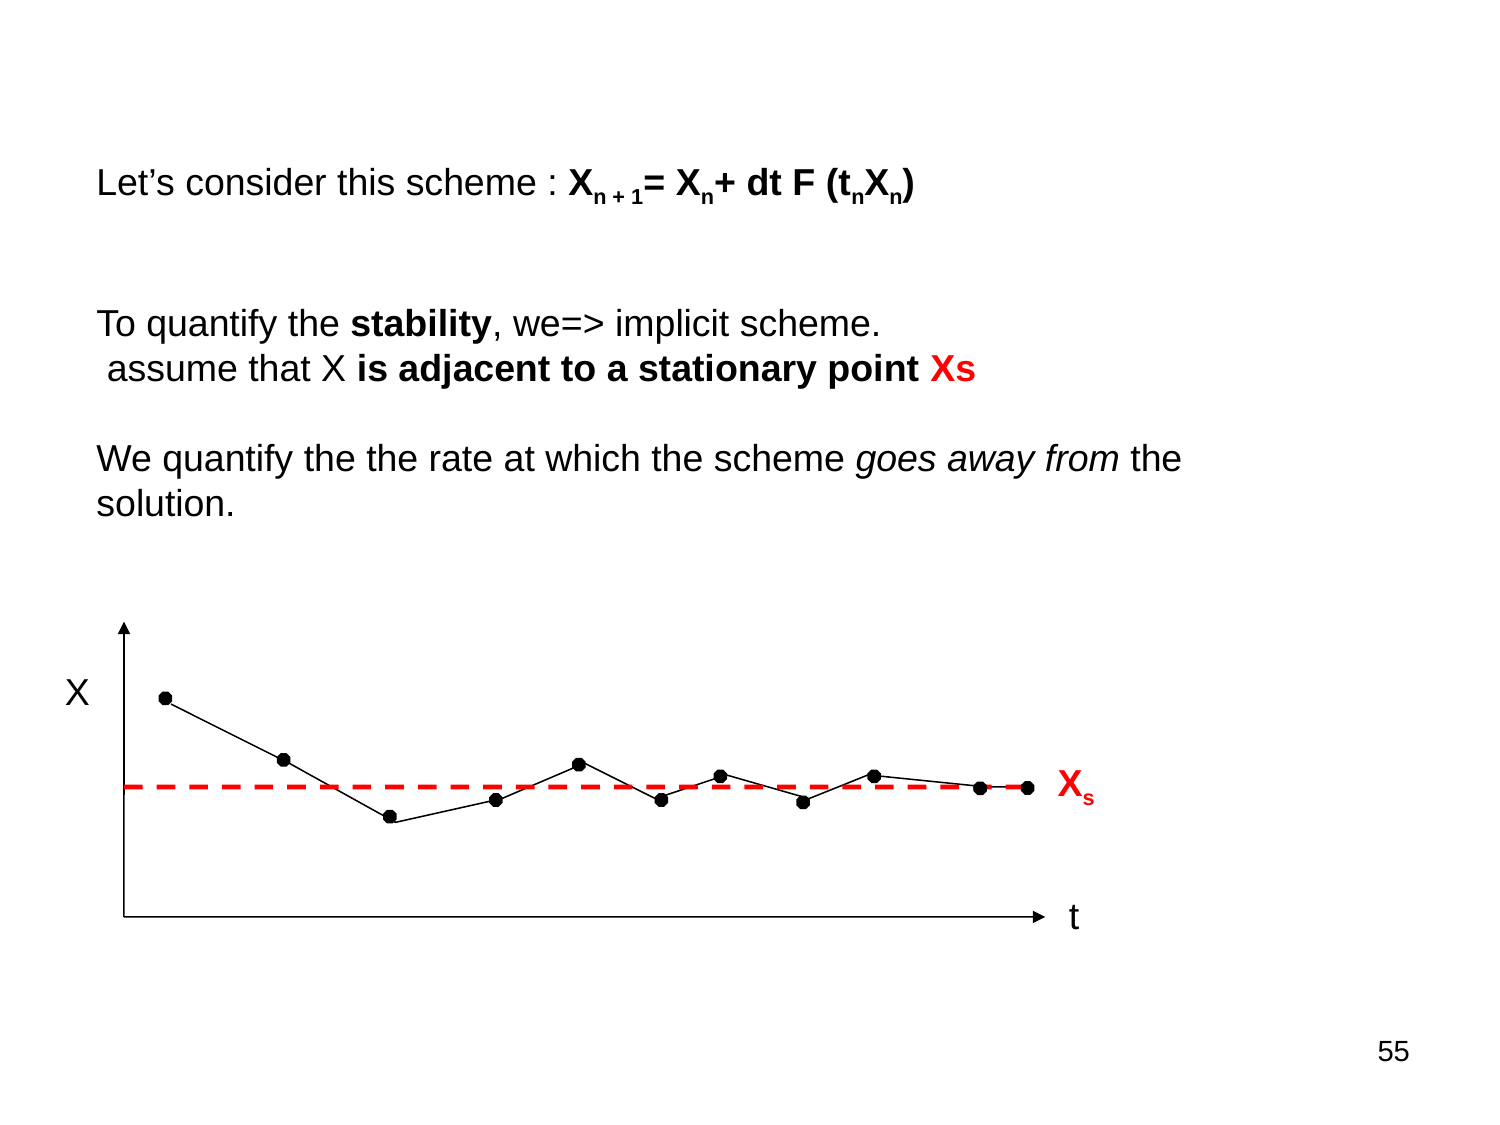

Let’s consider this scheme : Xn + 1= Xn+ dt F (tnXn)

To quantify the stability, we=> implicit scheme.
 assume that X is adjacent to a stationary point Xs

We quantify the the rate at which the scheme goes away from the solution.

X

Xs

t

55